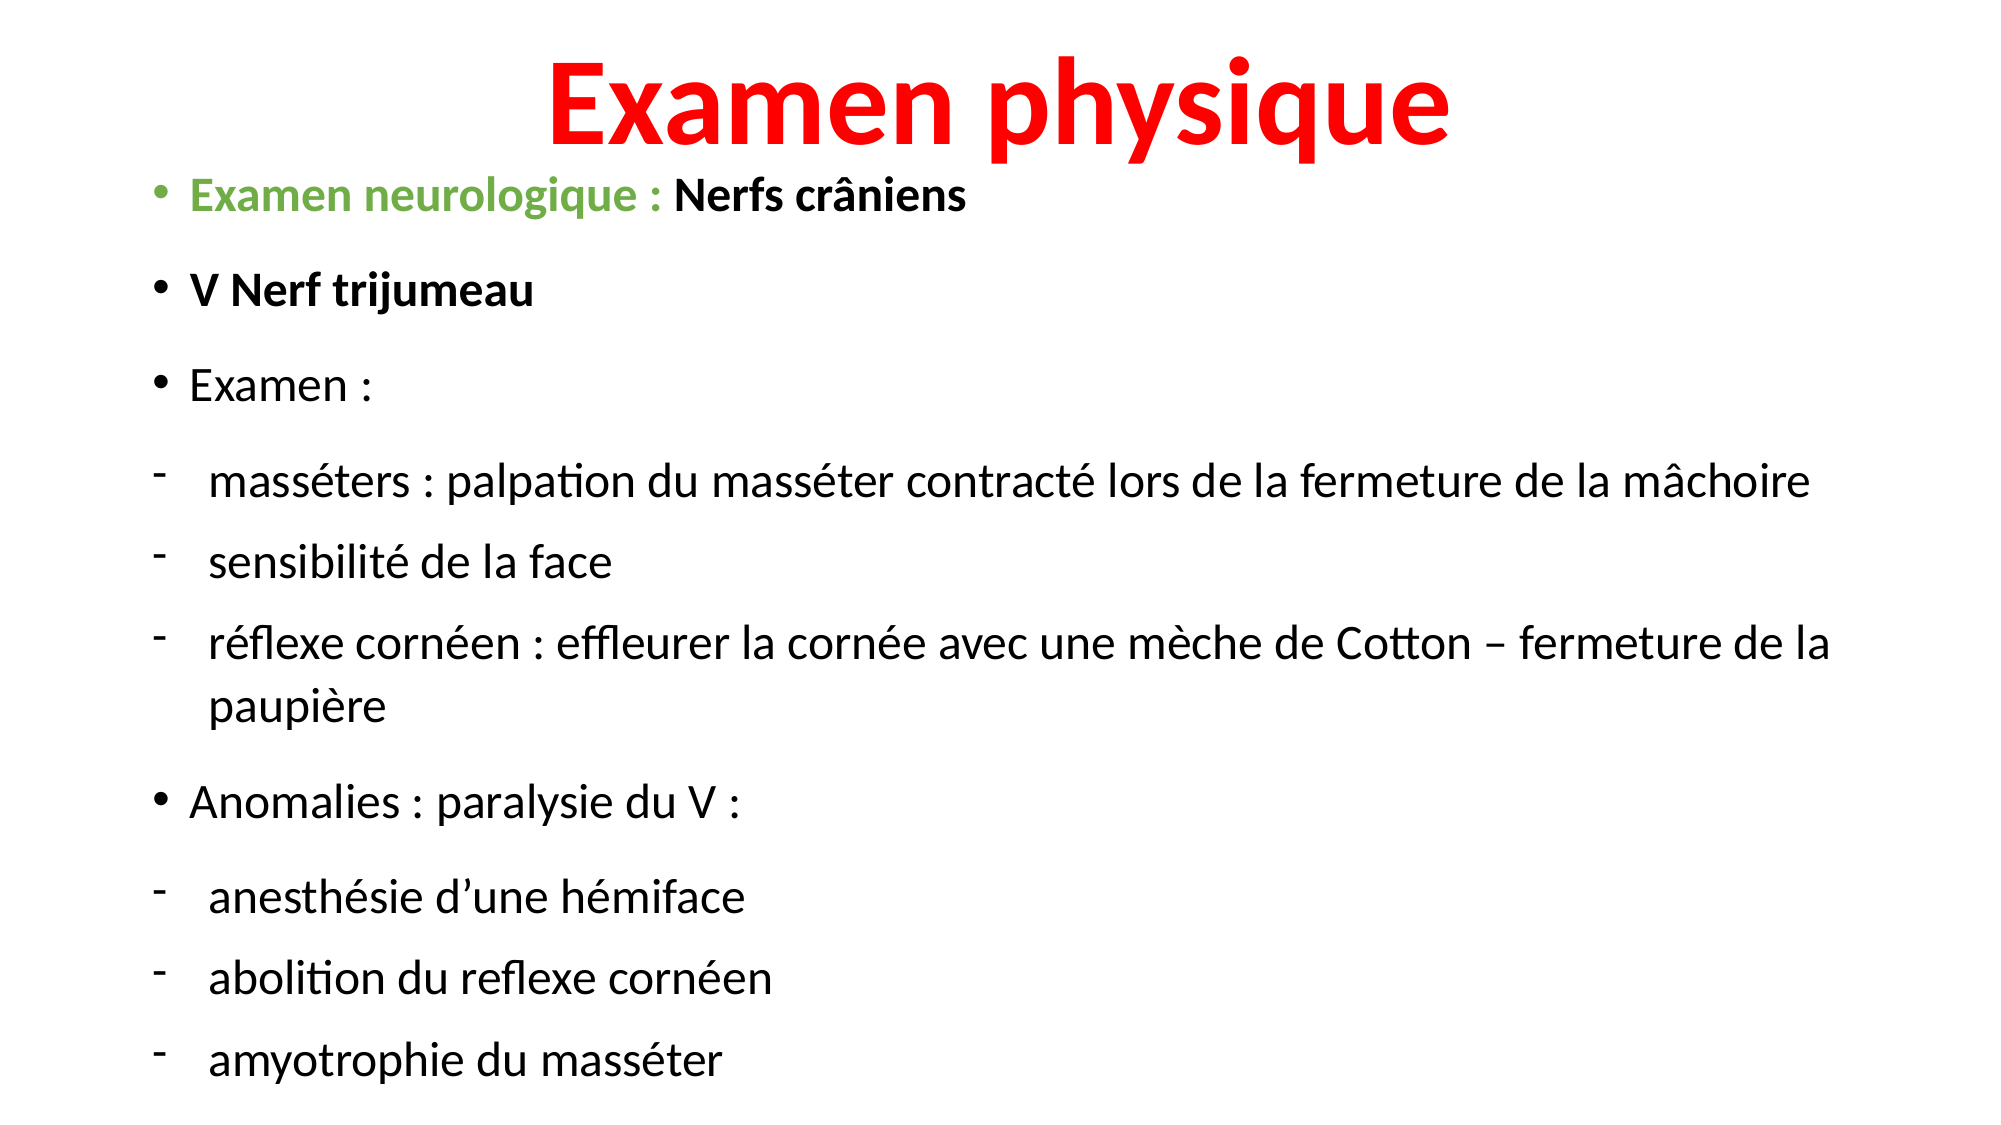

# Examen physique
Examen neurologique : Nerfs crâniens
V Nerf trijumeau
Examen :
masséters : palpation du masséter contracté lors de la fermeture de la mâchoire
sensibilité de la face
réflexe cornéen : effleurer la cornée avec une mèche de Cotton – fermeture de la paupière
Anomalies : paralysie du V :
anesthésie d’une hémiface
abolition du reflexe cornéen
amyotrophie du masséter